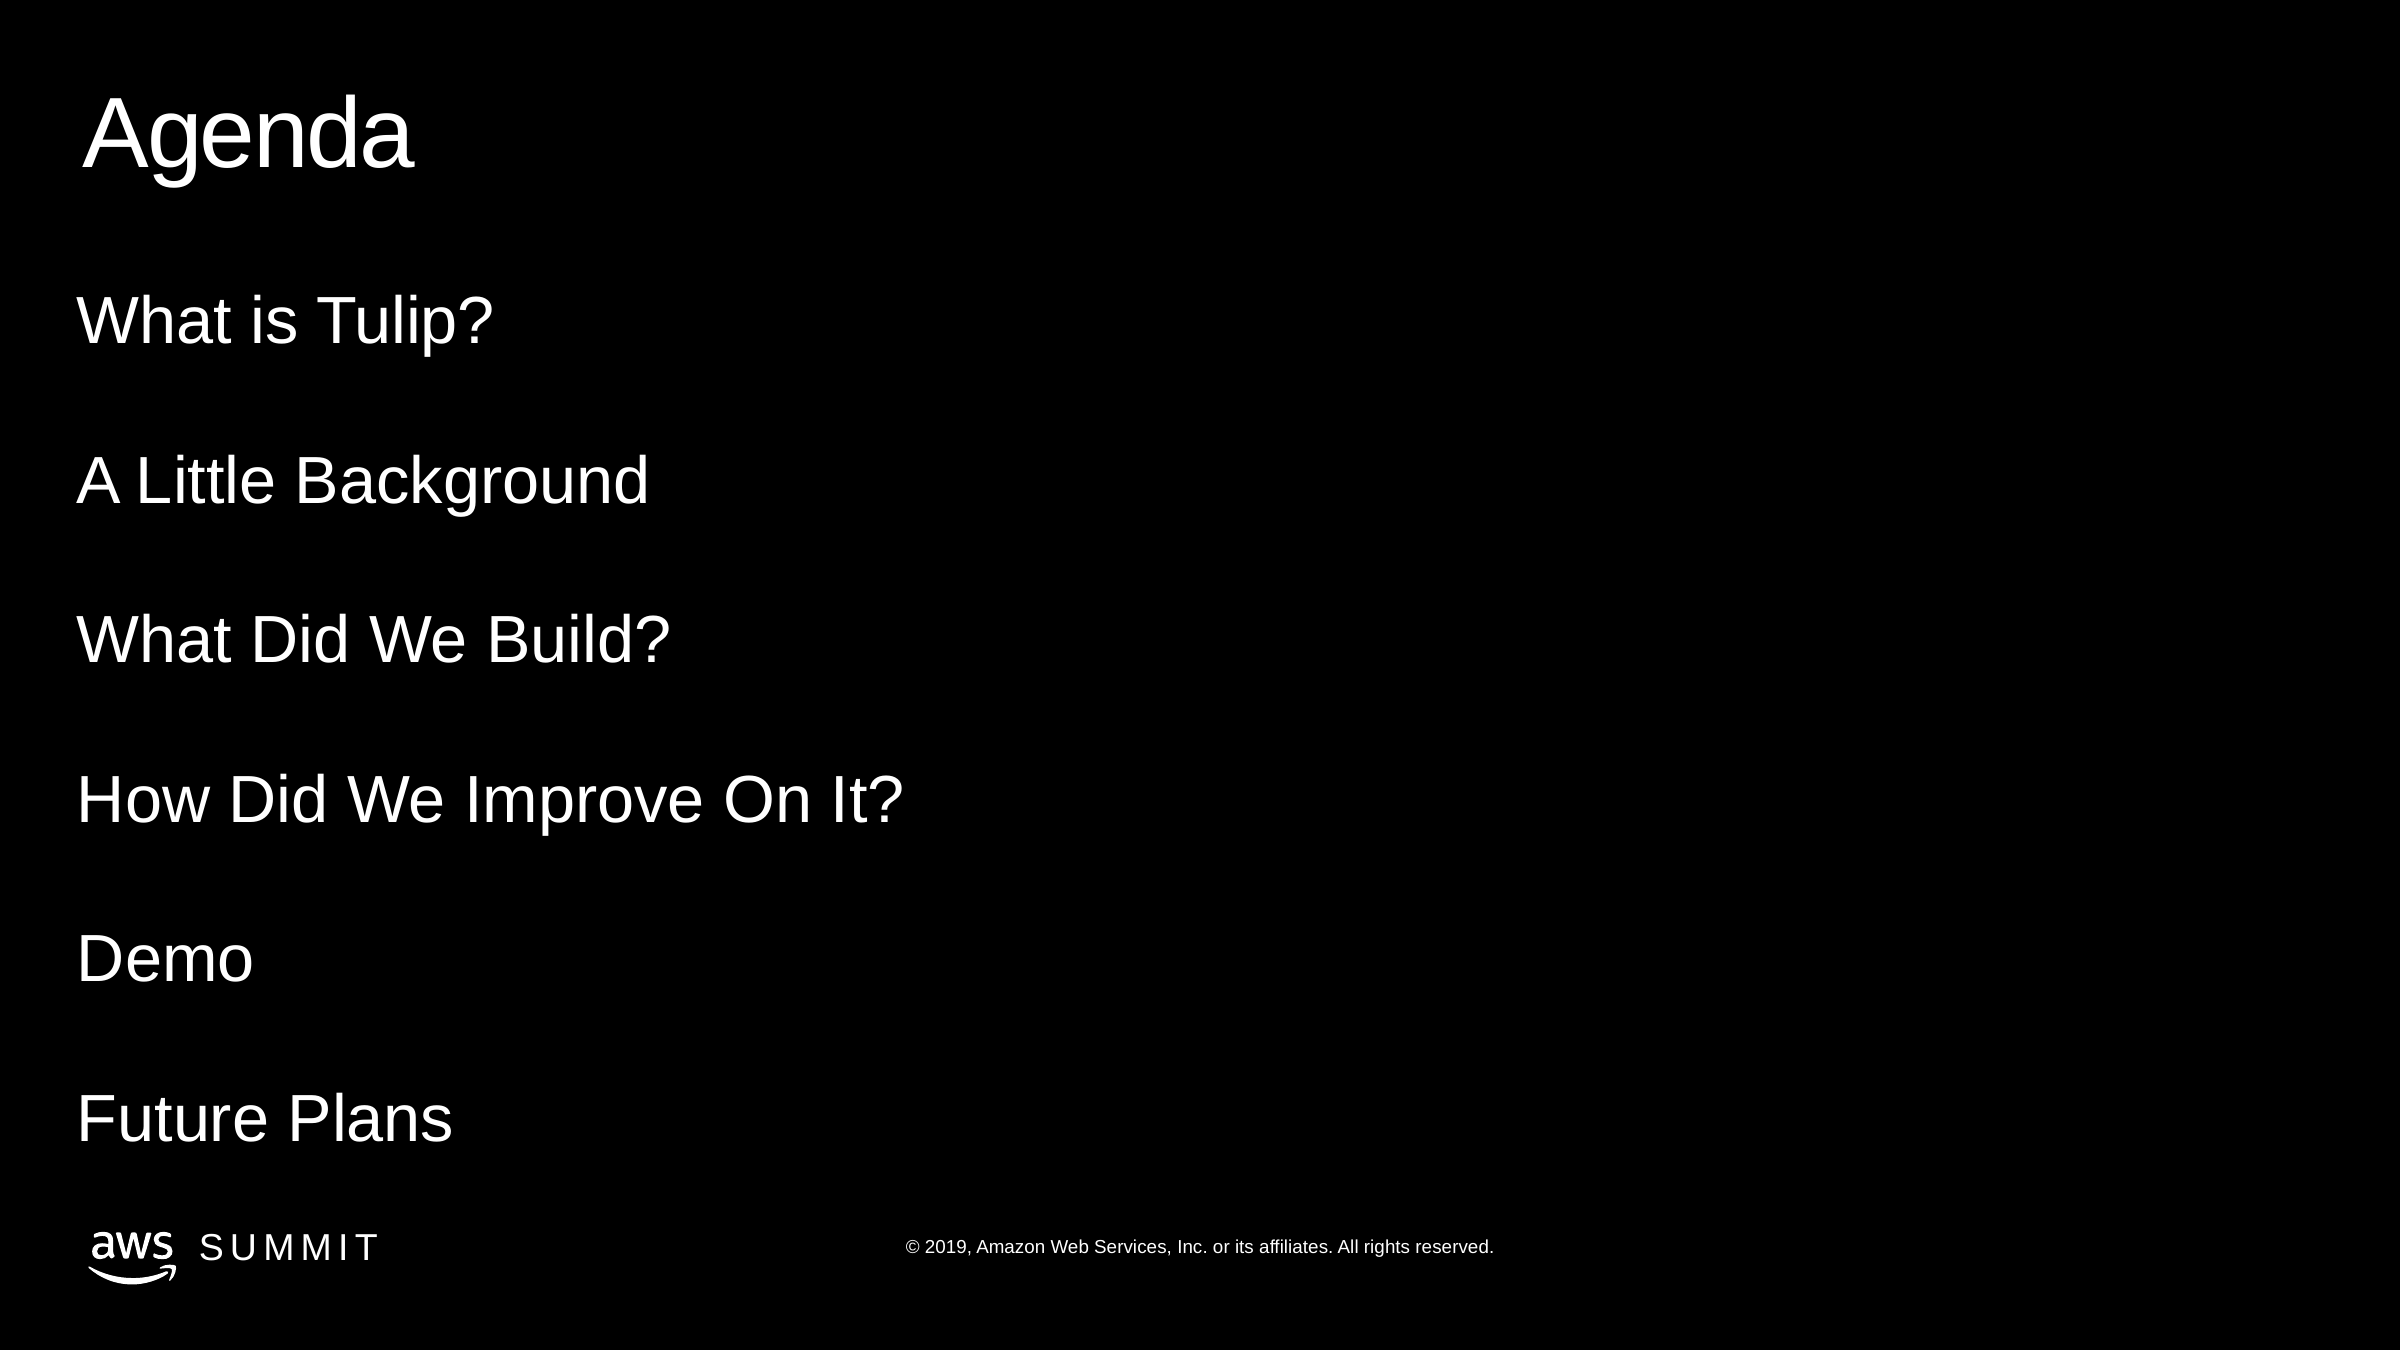

# Agenda
What is Tulip?
A Little Background
What Did We Build?
How Did We Improve On It?
Demo
Future Plans